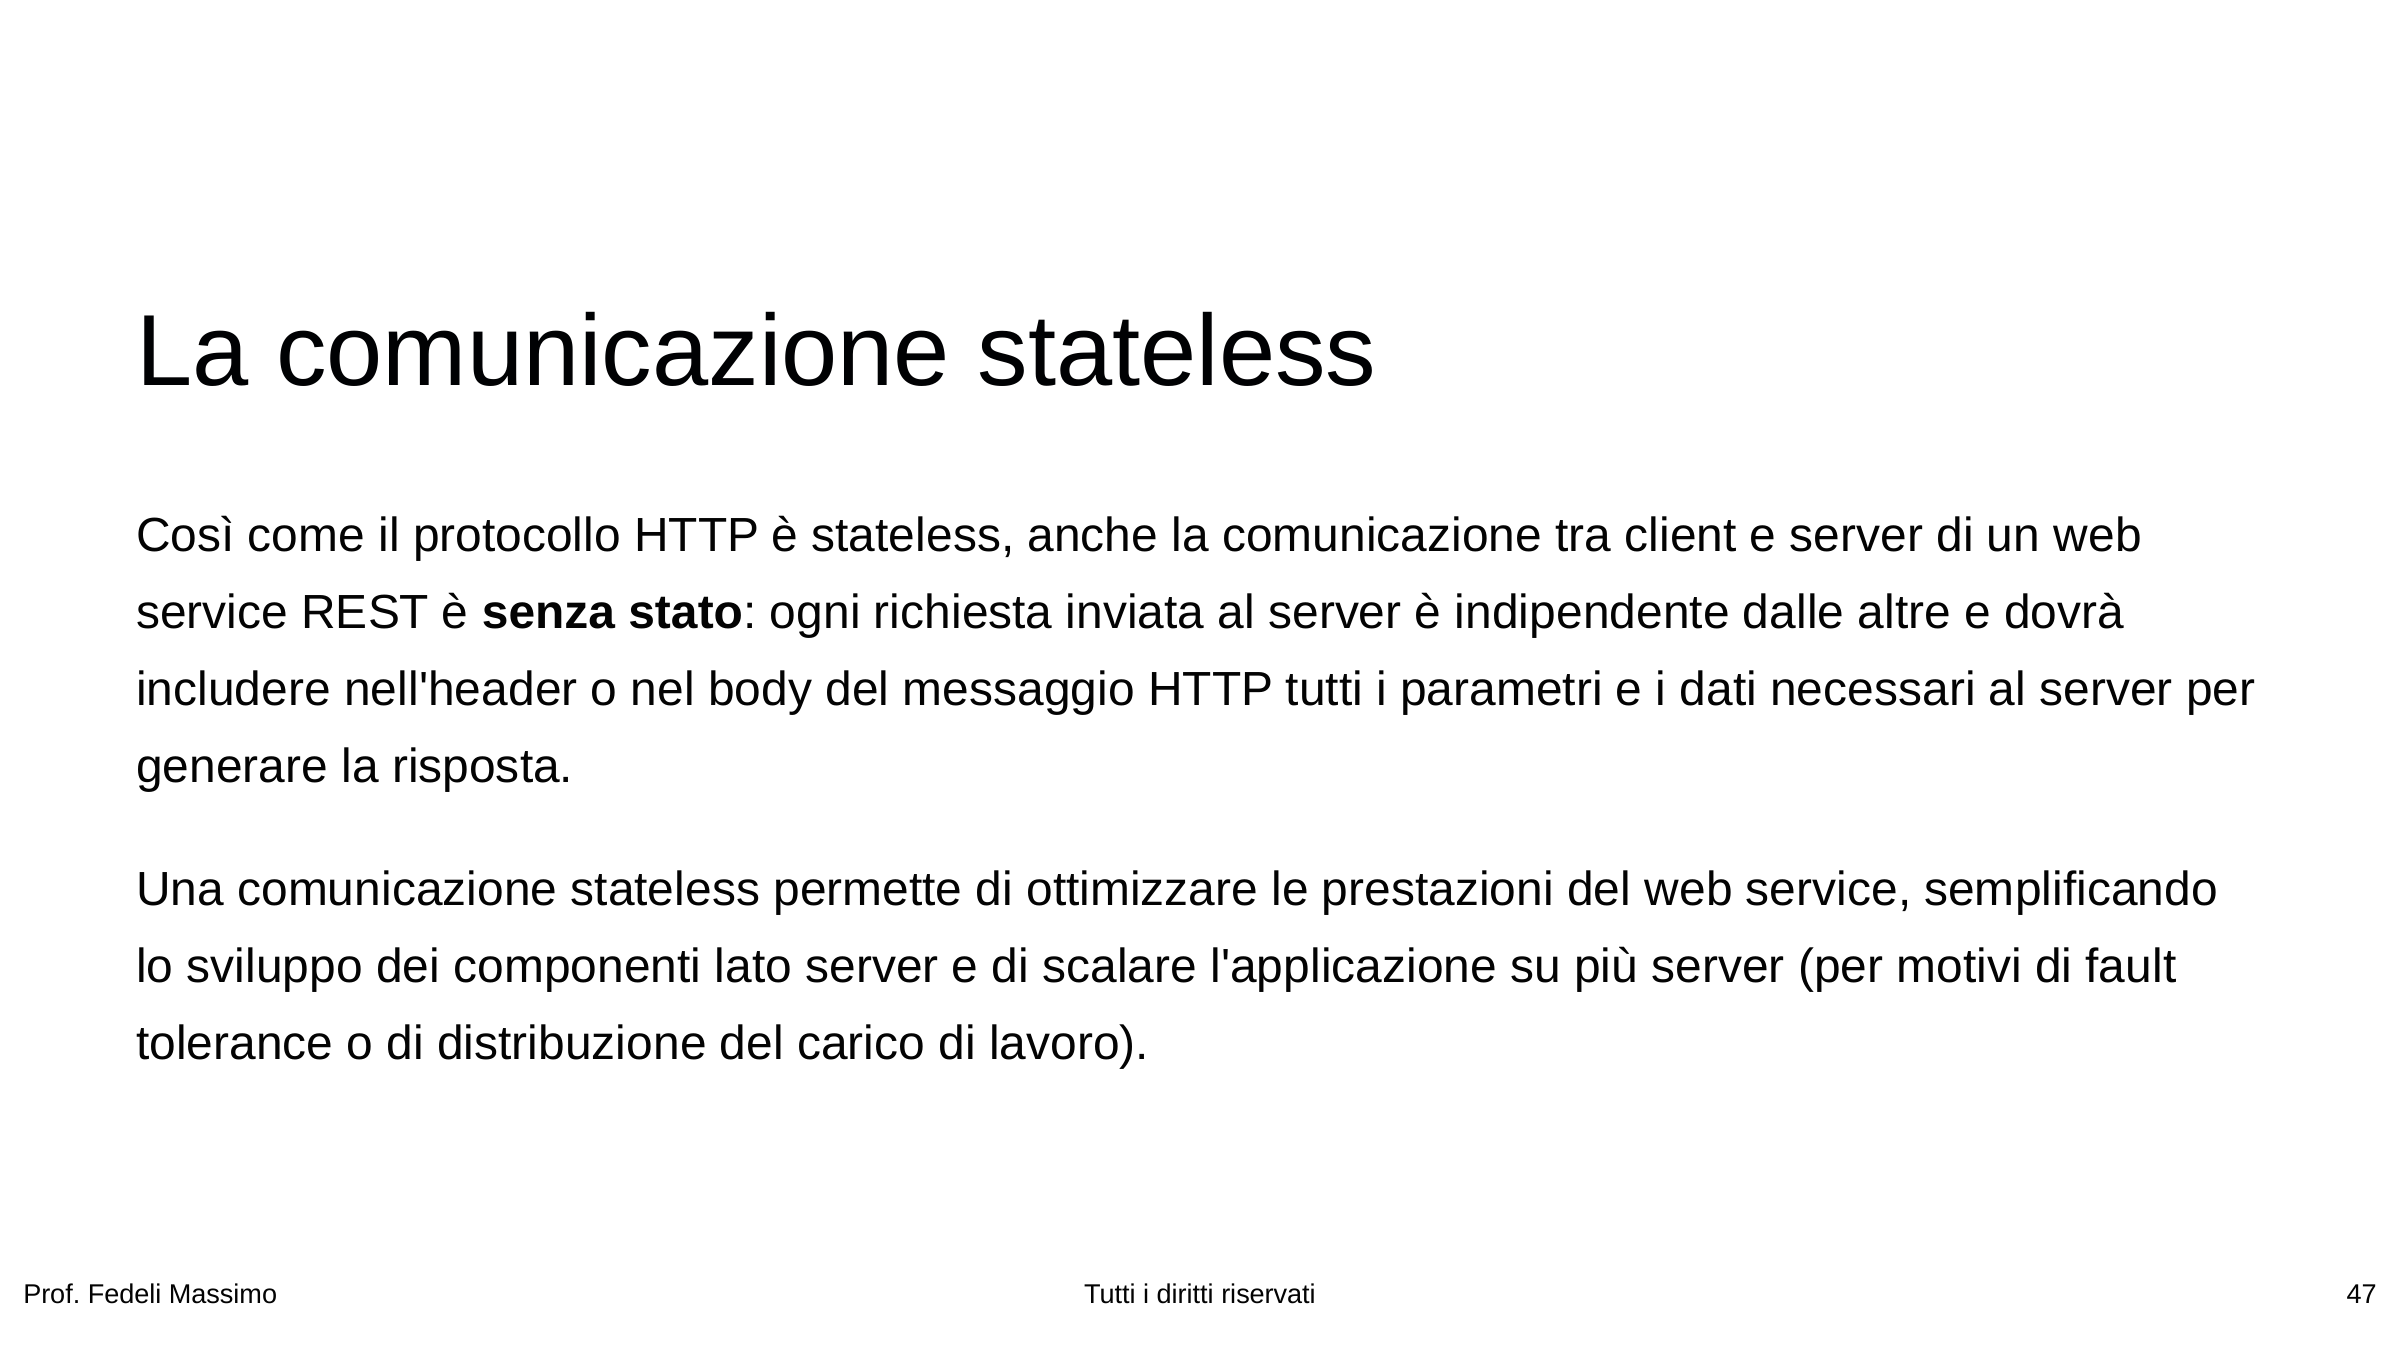

La comunicazione stateless
Così come il protocollo HTTP è stateless, anche la comunicazione tra client e server di un web service REST è senza stato: ogni richiesta inviata al server è indipendente dalle altre e dovrà includere nell'header o nel body del messaggio HTTP tutti i parametri e i dati necessari al server per generare la risposta.
Una comunicazione stateless permette di ottimizzare le prestazioni del web service, semplificando lo sviluppo dei componenti lato server e di scalare l'applicazione su più server (per motivi di fault tolerance o di distribuzione del carico di lavoro).
Prof. Fedeli Massimo
Tutti i diritti riservati
47